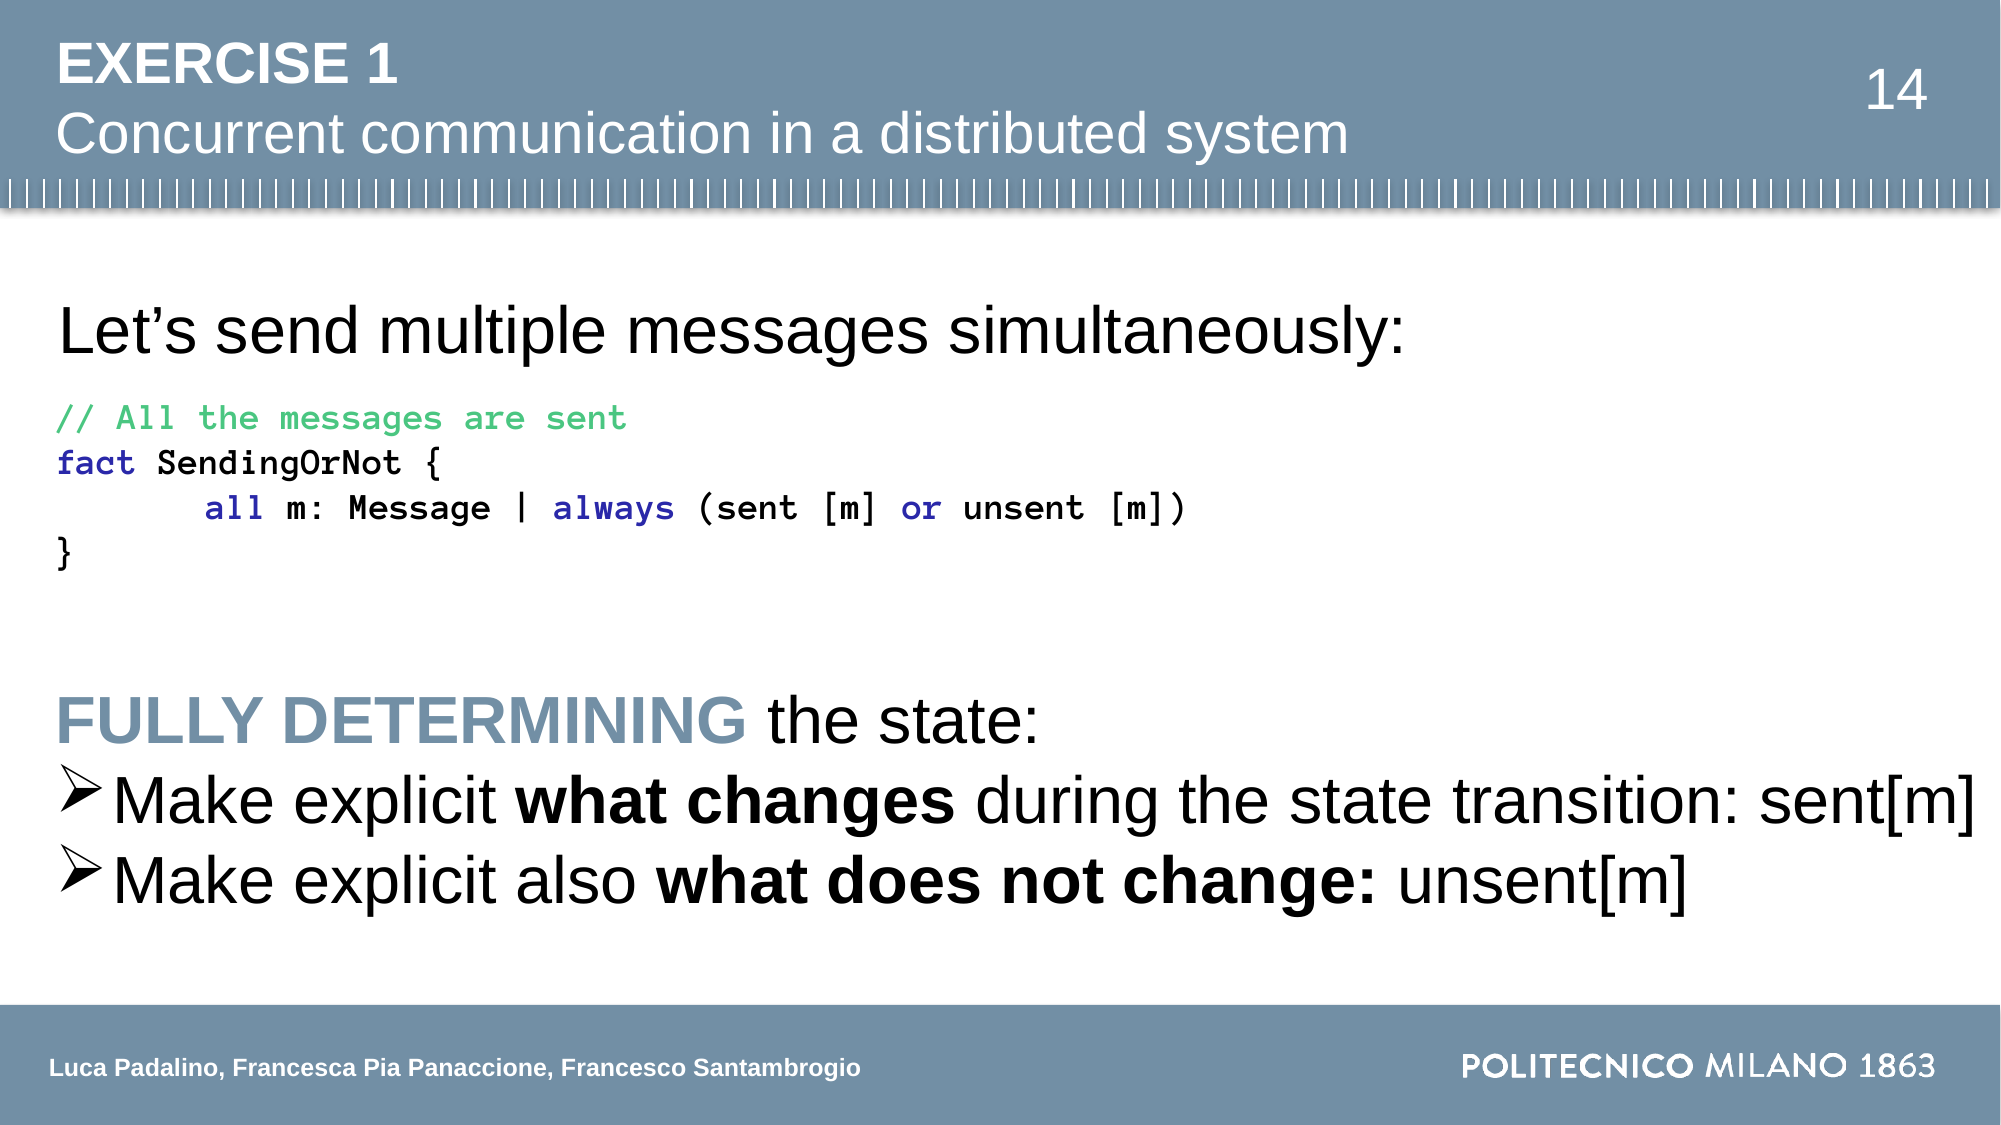

EXERCISE 1
14
Concurrent communication in a distributed system
Let’s send multiple messages simultaneously:
// All the messages are sent
fact SendingOrNot {
	all m: Message | always (sent [m] or unsent [m])
}
FULLY DETERMINING the state:
Make explicit what changes during the state transition: sent[m]
Make explicit also what does not change: unsent[m]